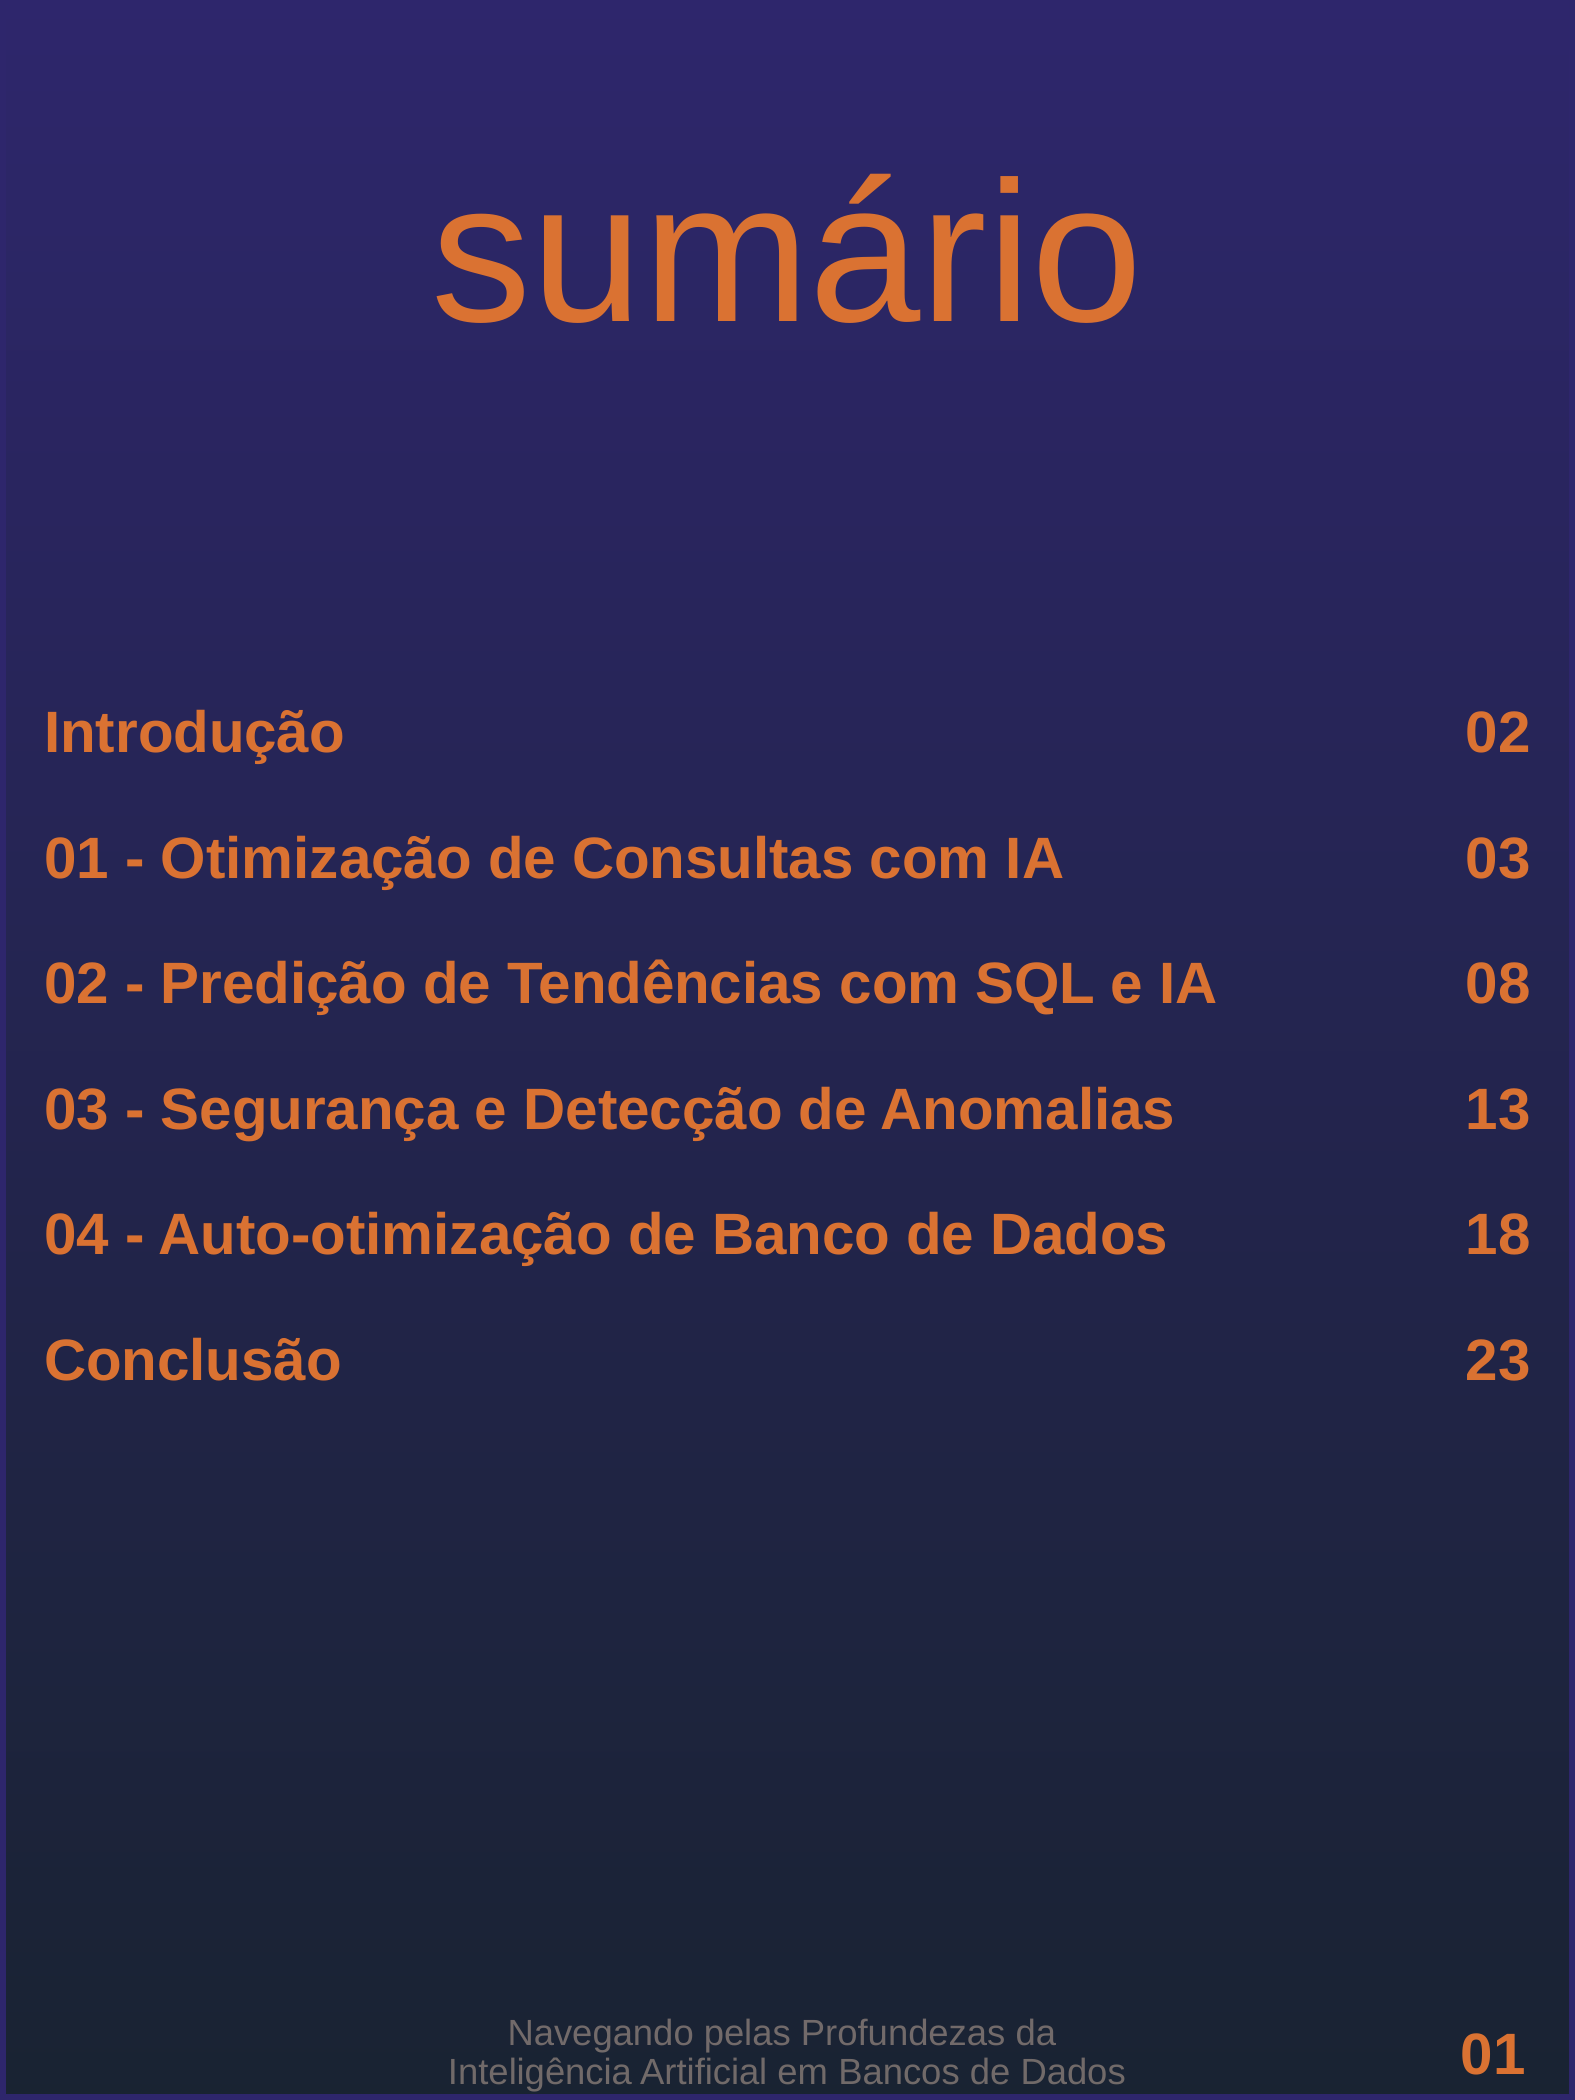

sumário
Introdução

01 - Otimização de Consultas com IA

02 - Predição de Tendências com SQL e IA

03 - Segurança e Detecção de Anomalias

04 - Auto-otimização de Banco de Dados

Conclusão

02

03

08

13

18

23

Navegando pelas Profundezas da
Inteligência Artificial em Bancos de Dados
01